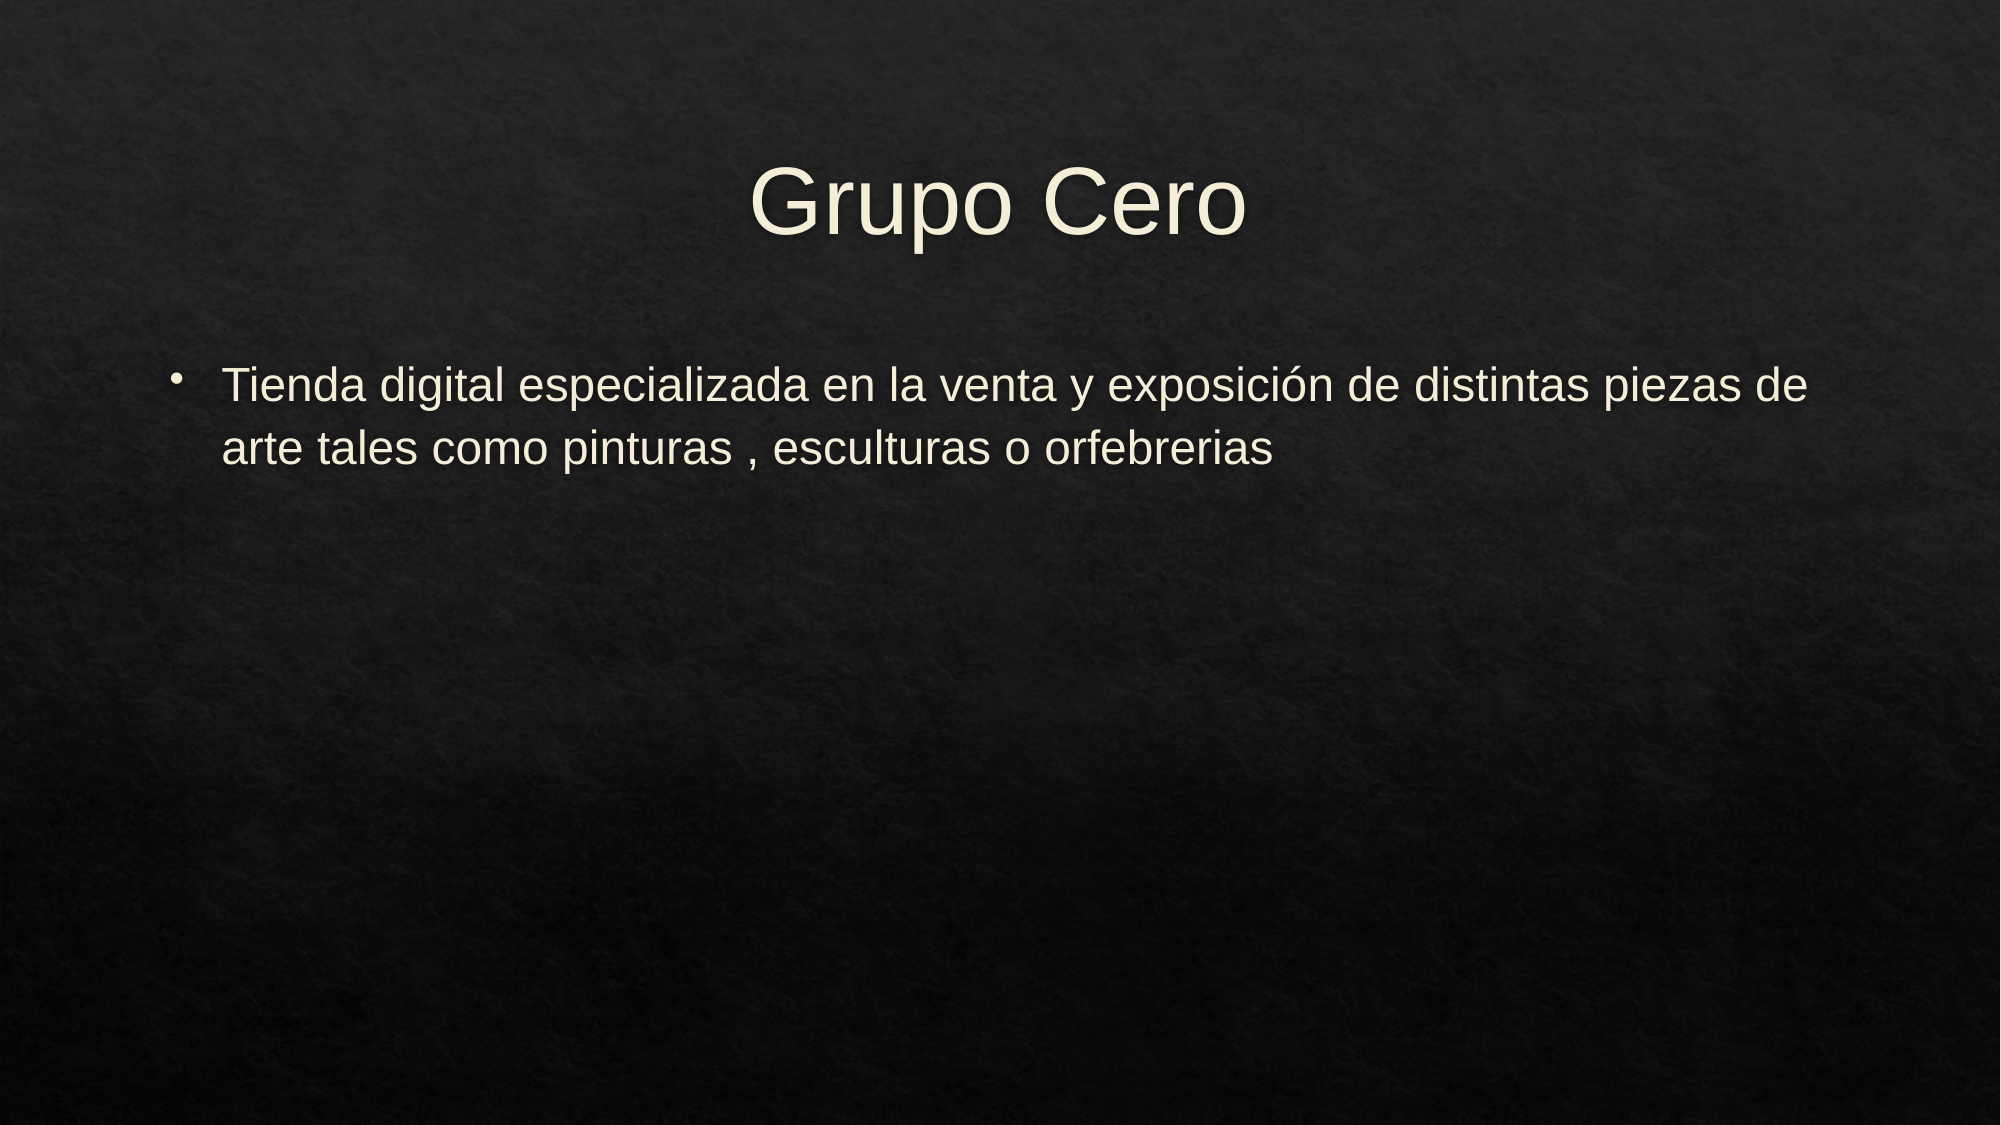

# Grupo Cero
Tienda digital especializada en la venta y exposición de distintas piezas de arte tales como pinturas , esculturas o orfebrerias